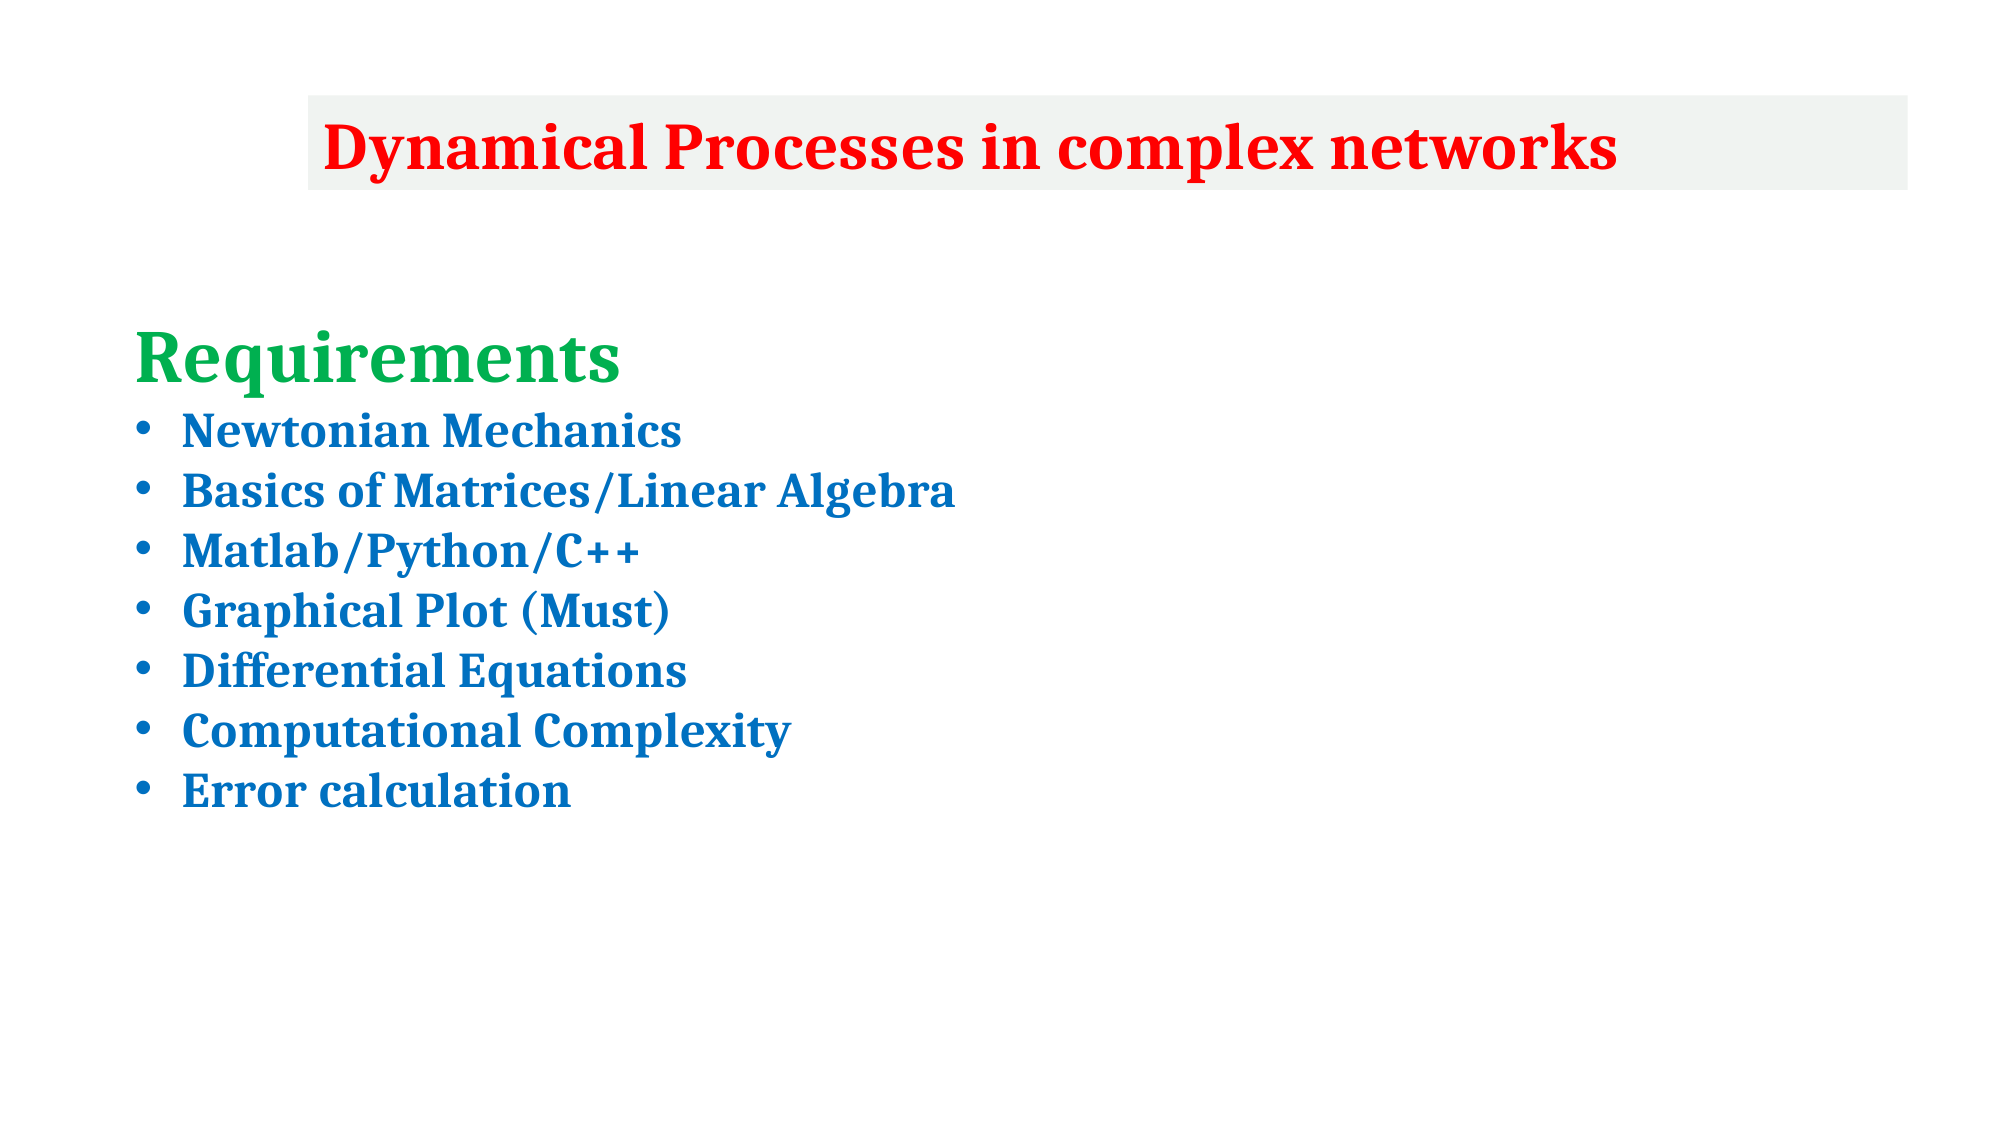

Dynamical Processes in complex networks
Requirements
Newtonian Mechanics
Basics of Matrices/Linear Algebra
Matlab/Python/C++
Graphical Plot (Must)
Differential Equations
Computational Complexity
Error calculation